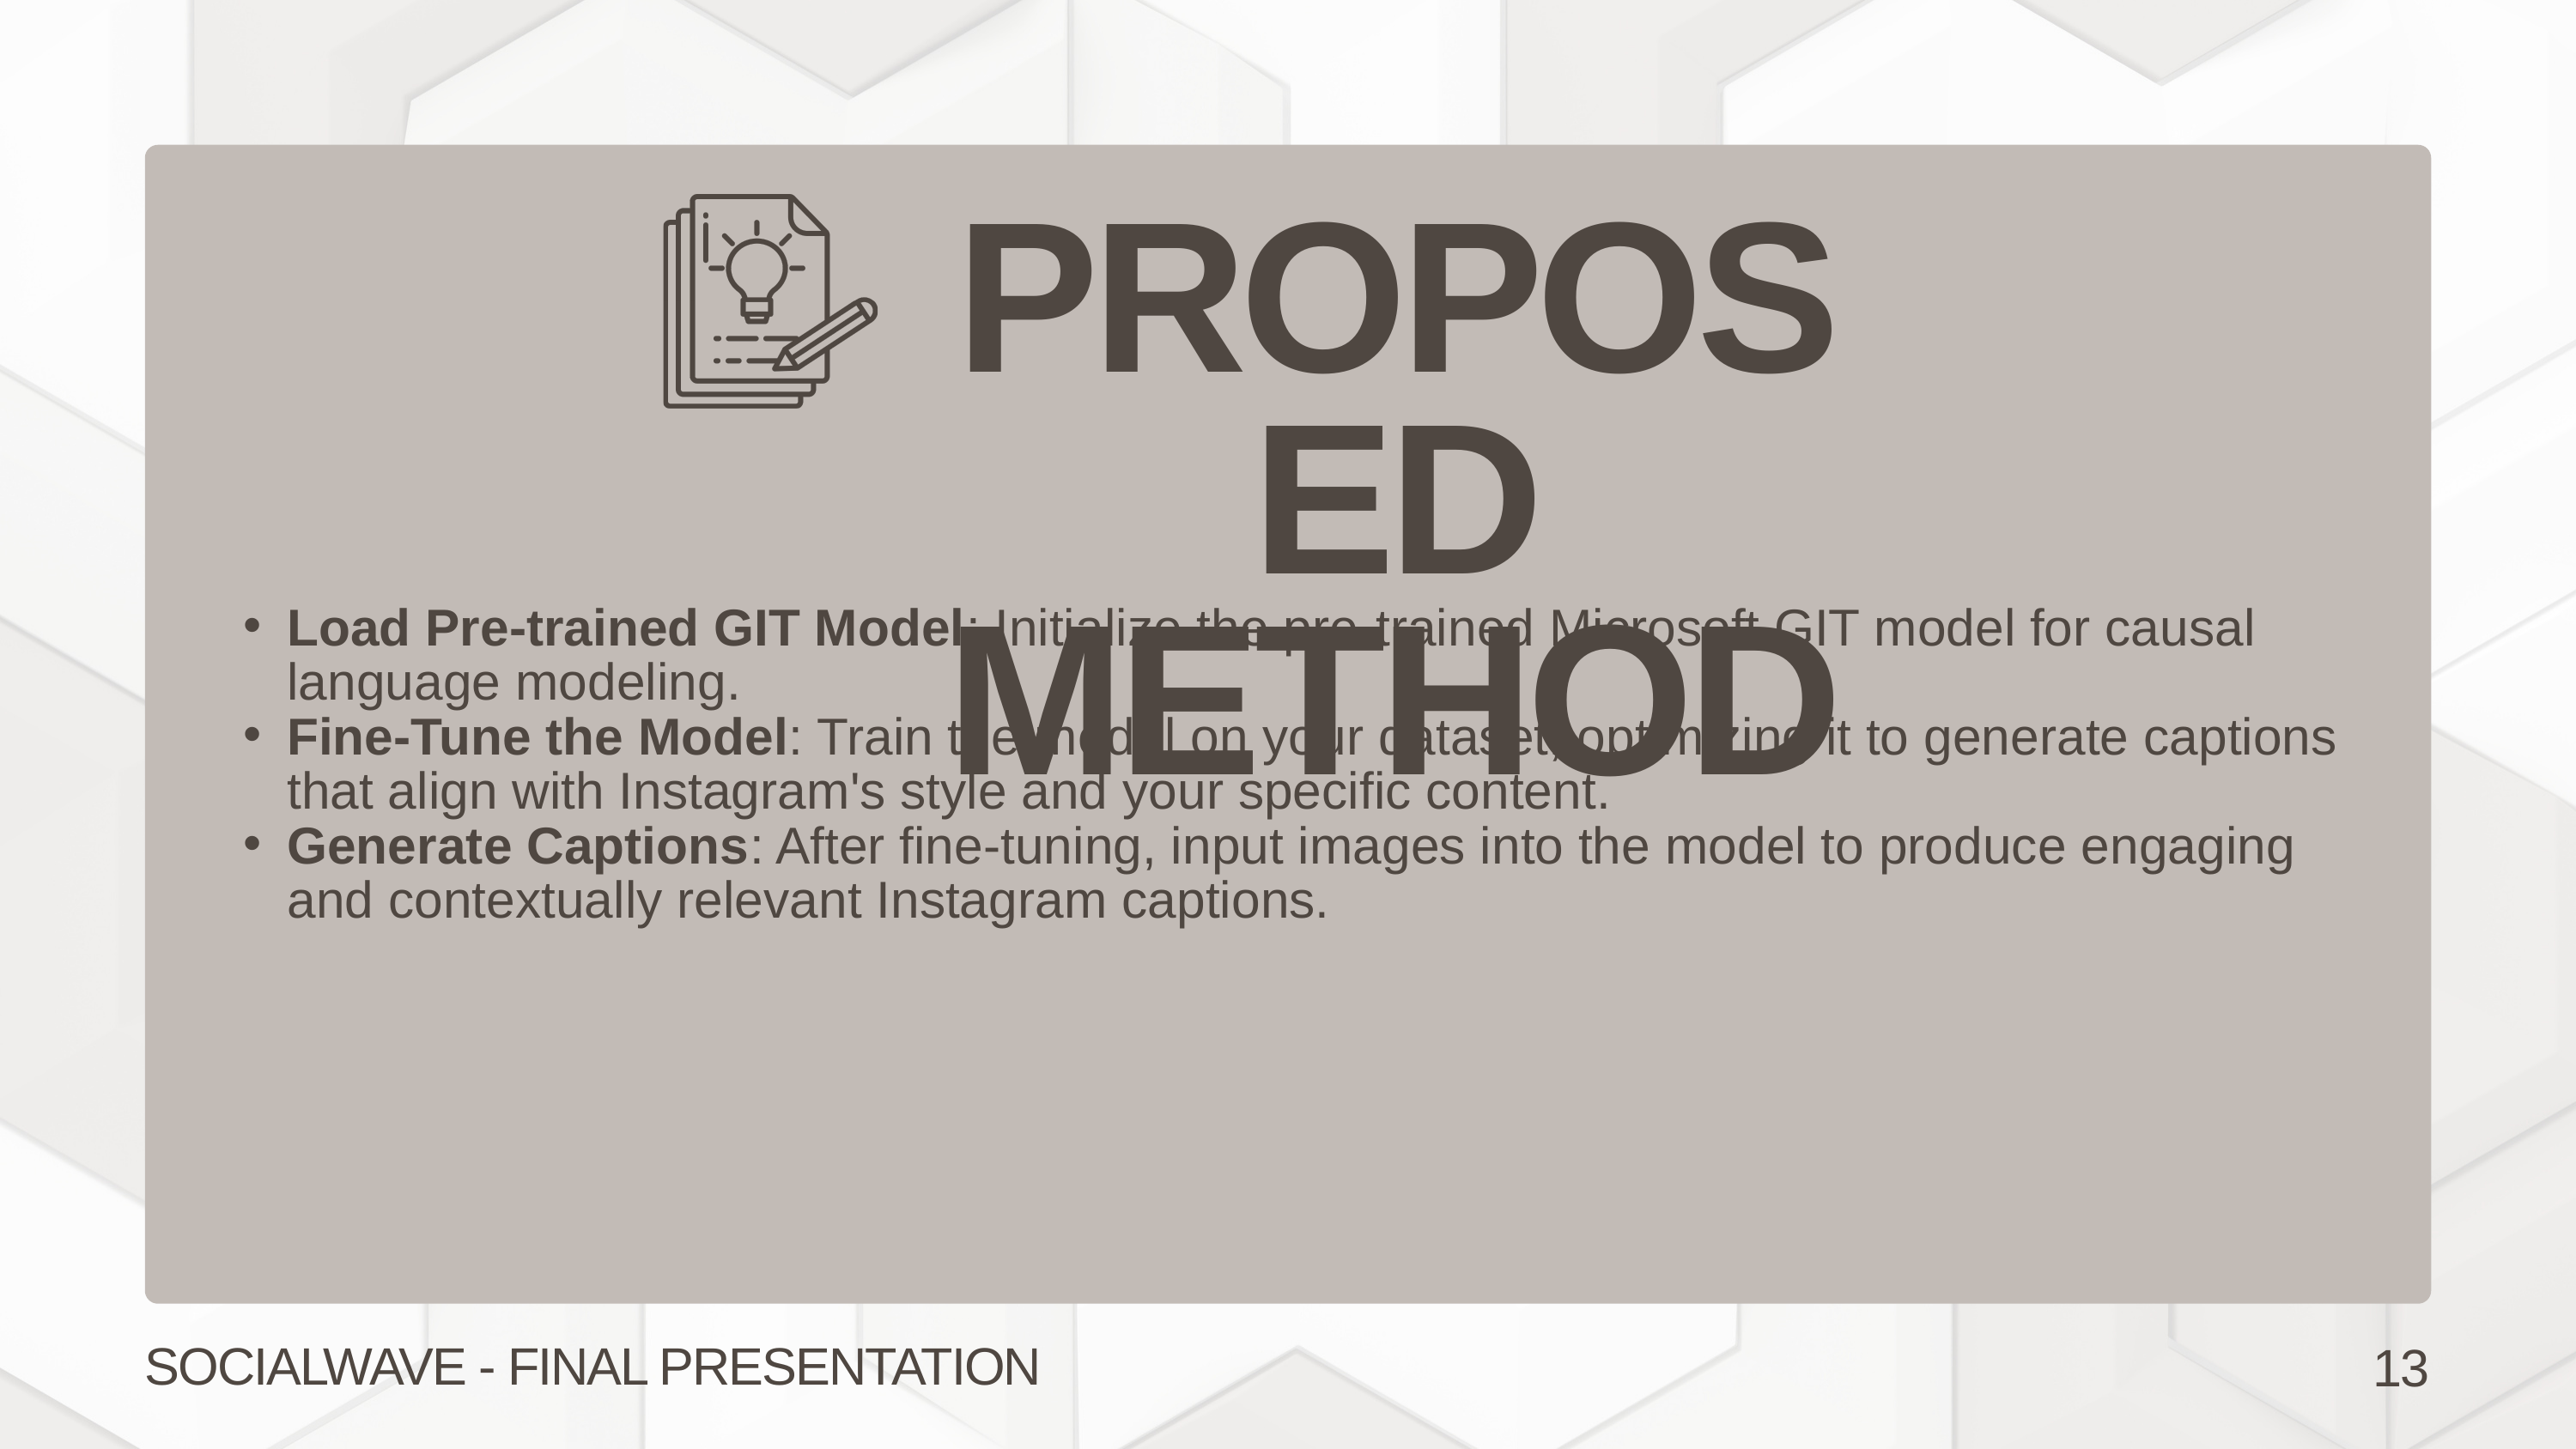

PROPOSED METHOD

Load Pre-trained GIT Model: Initialize the pre-trained Microsoft GIT model for causal language modeling.​
Fine-Tune the Model: Train the model on your dataset, optimizing it to generate captions that align with Instagram's style and your specific content.​
Generate Captions: After fine-tuning, input images into the model to produce engaging and contextually relevant Instagram captions.

13
SOCIALWAVE - FINAL PRESENTATION